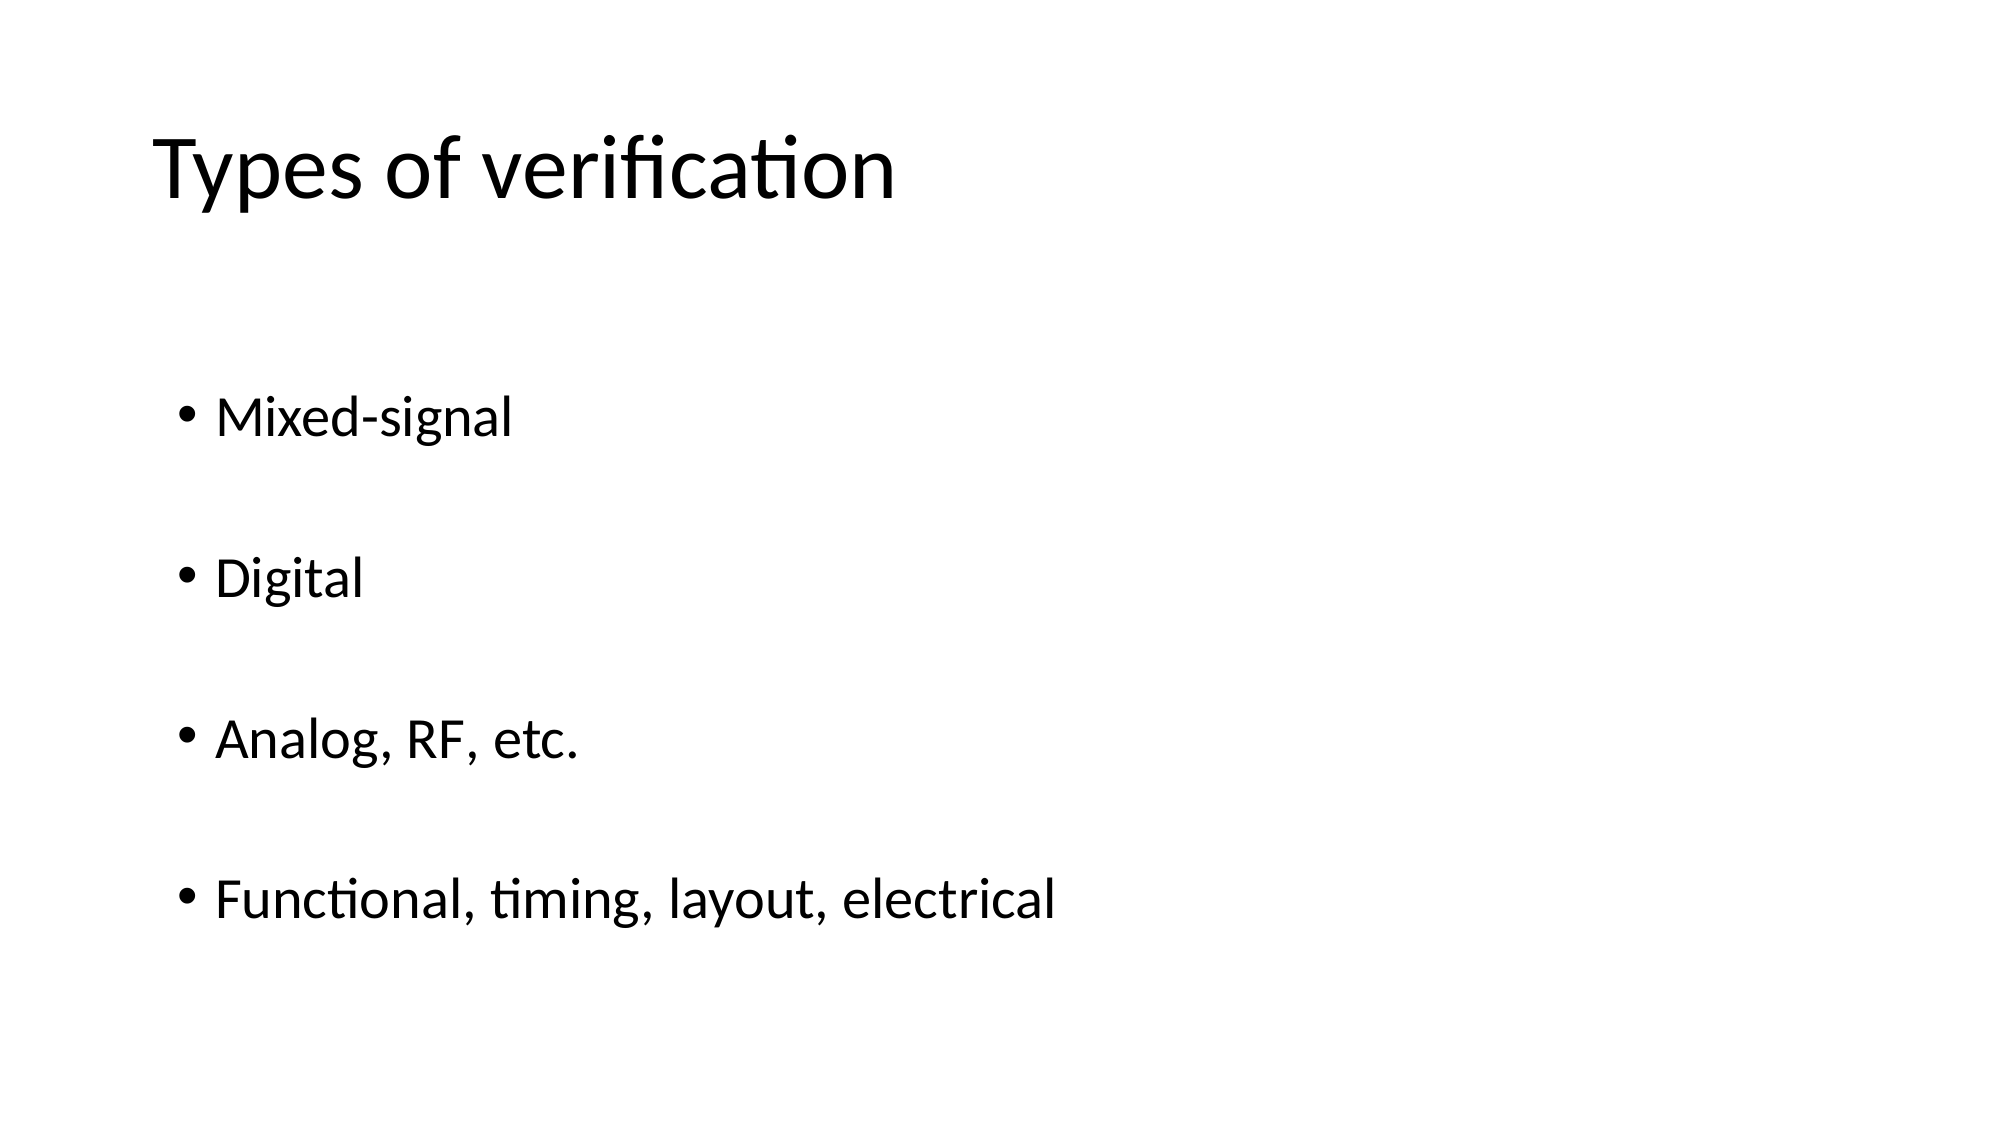

# Types of verification
Mixed-signal
Digital
Analog, RF, etc.
Functional, timing, layout, electrical